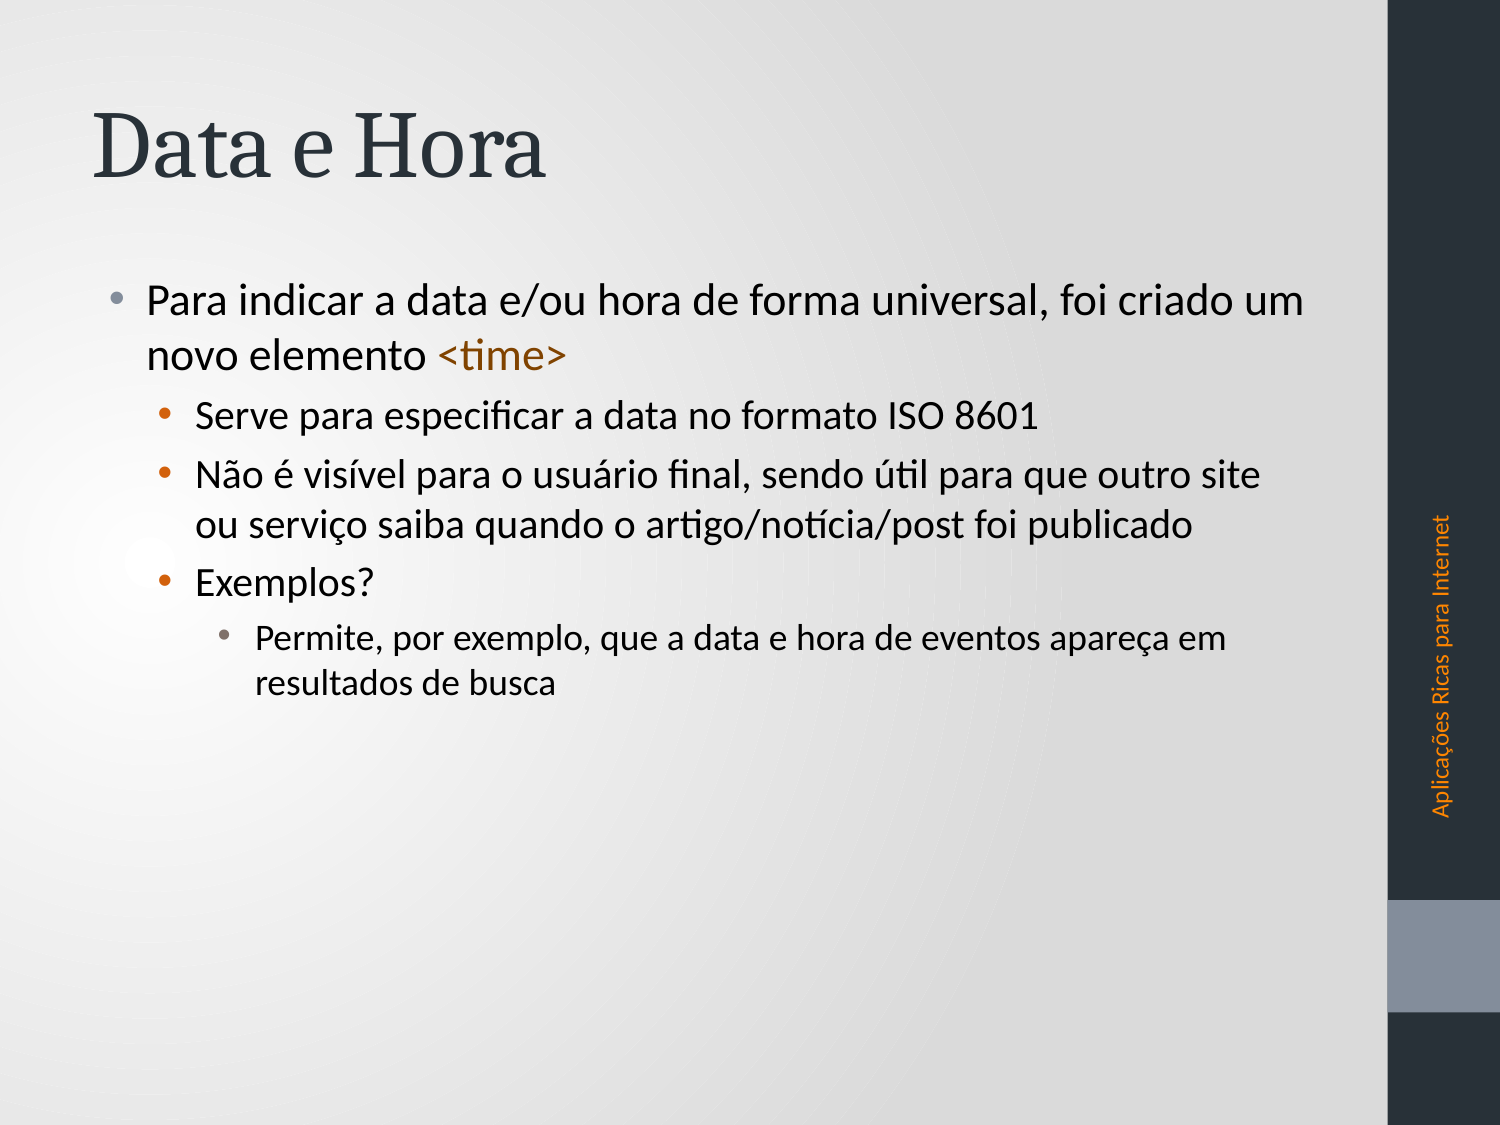

# Data e Hora
Para indicar a data e/ou hora de forma universal, foi criado um novo elemento <time>
Serve para especificar a data no formato ISO 8601
Não é visível para o usuário final, sendo útil para que outro site ou serviço saiba quando o artigo/notícia/post foi publicado
Exemplos?
Permite, por exemplo, que a data e hora de eventos apareça em resultados de busca
Aplicações Ricas para Internet